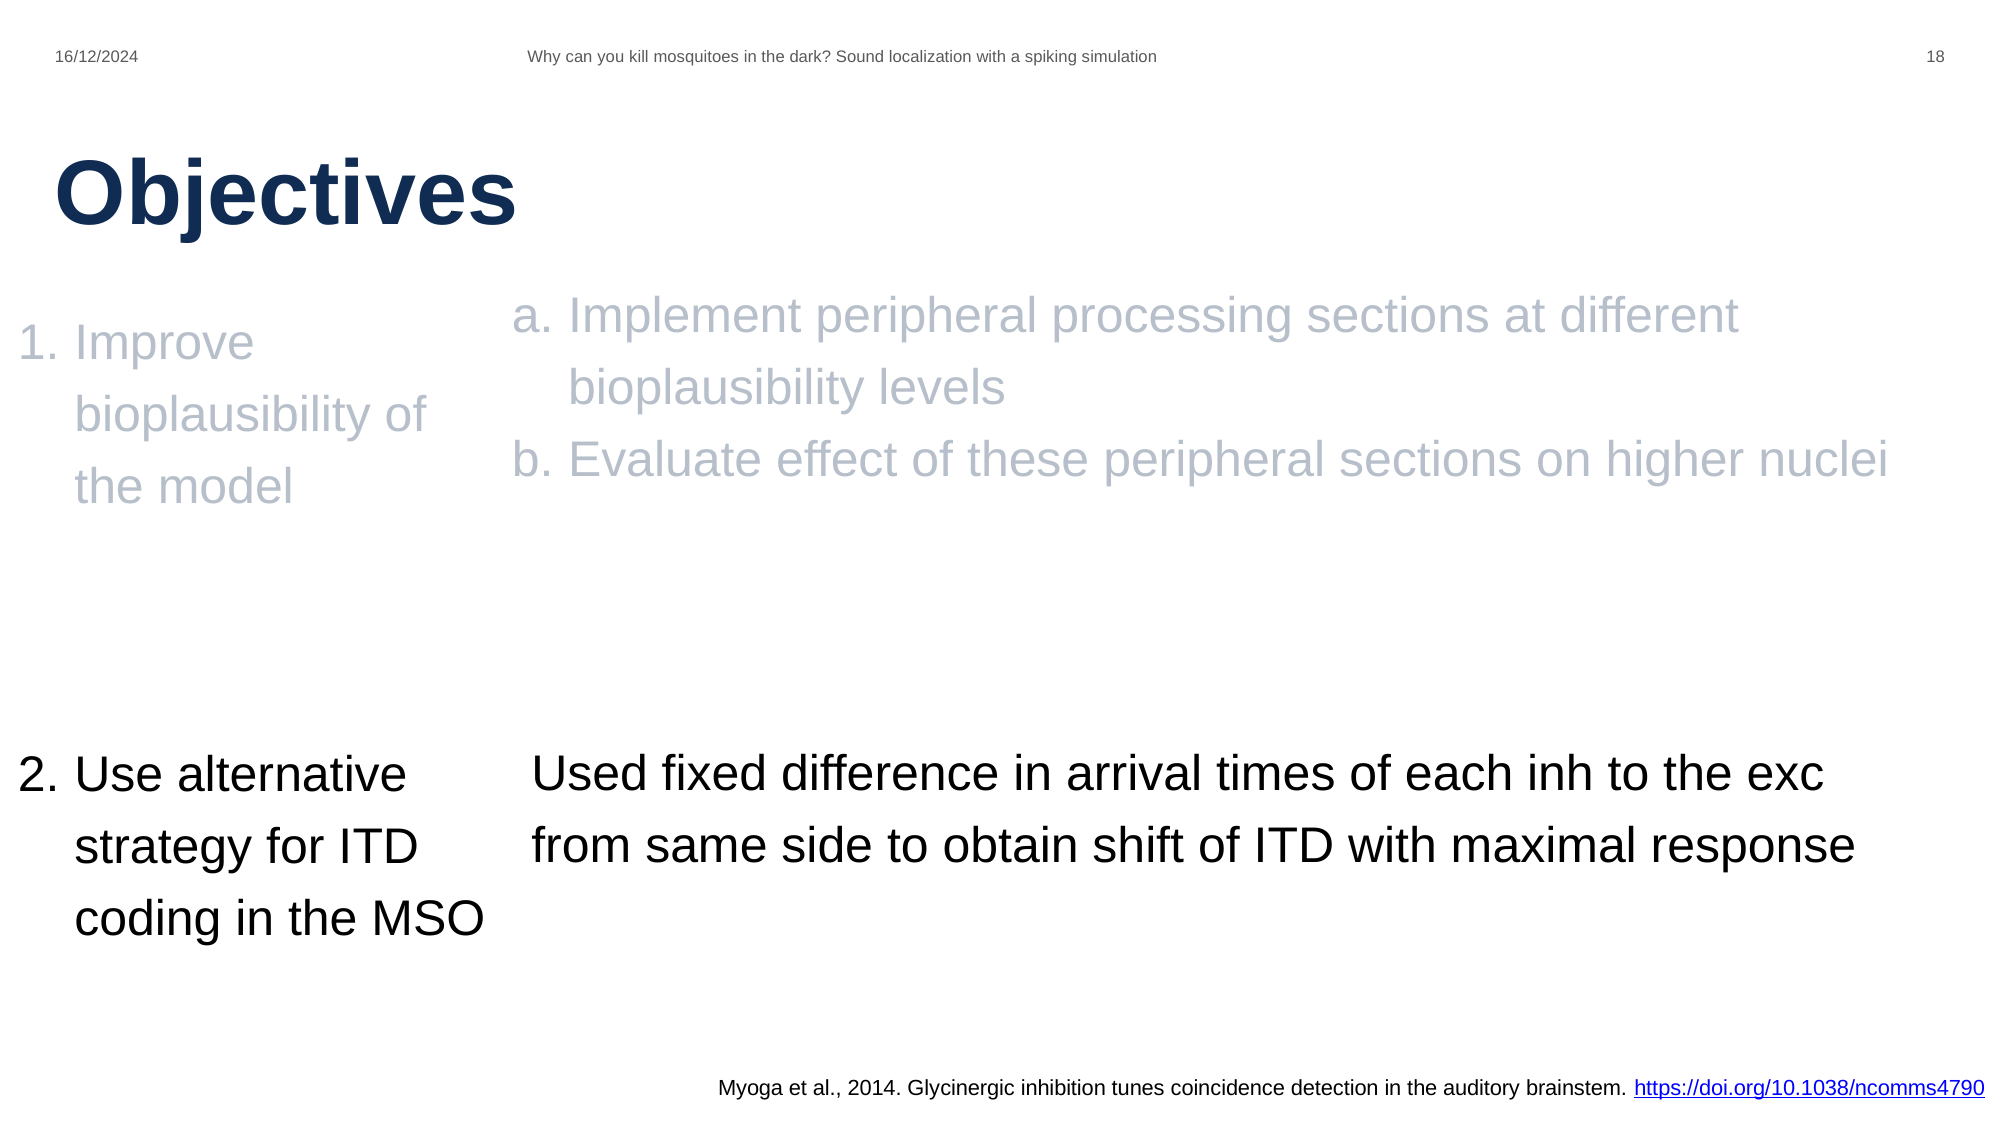

16/12/2024
Why can you kill mosquitoes in the dark? Sound localization with a spiking simulation
18
# Objectives
Implement peripheral processing sections at different bioplausibility levels
Evaluate effect of these peripheral sections on higher nuclei
Improve bioplausibility of the model

Use alternative strategy for ITD coding in the MSO

Used fixed difference in arrival times of each inh to the exc from same side to obtain shift of ITD with maximal response
Myoga et al., 2014. Glycinergic inhibition tunes coincidence detection in the auditory brainstem. https://doi.org/10.1038/ncomms4790